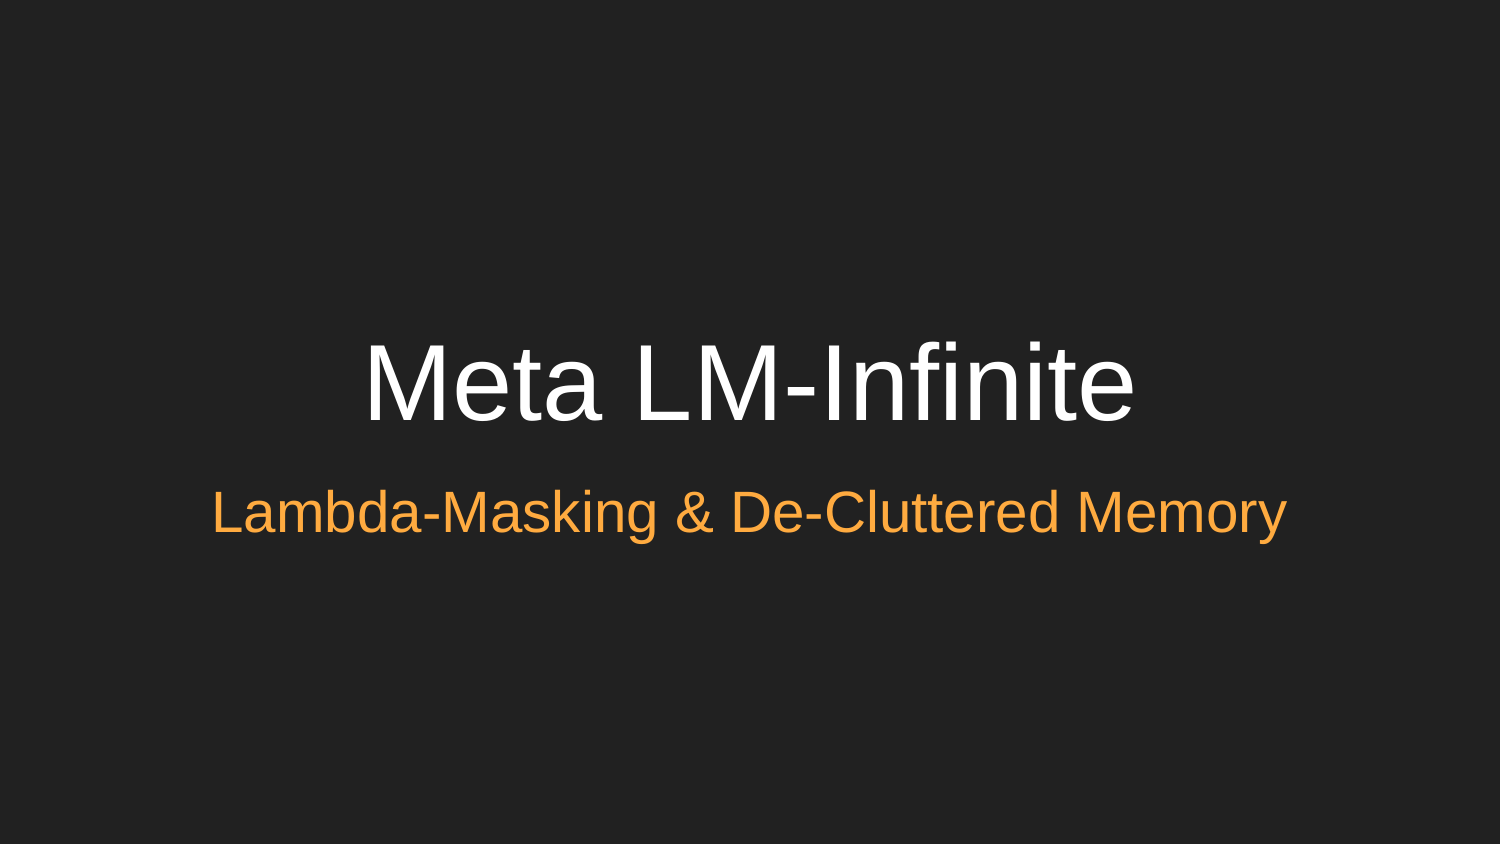

# Meta LM-Infinite
Lambda-Masking & De-Cluttered Memory